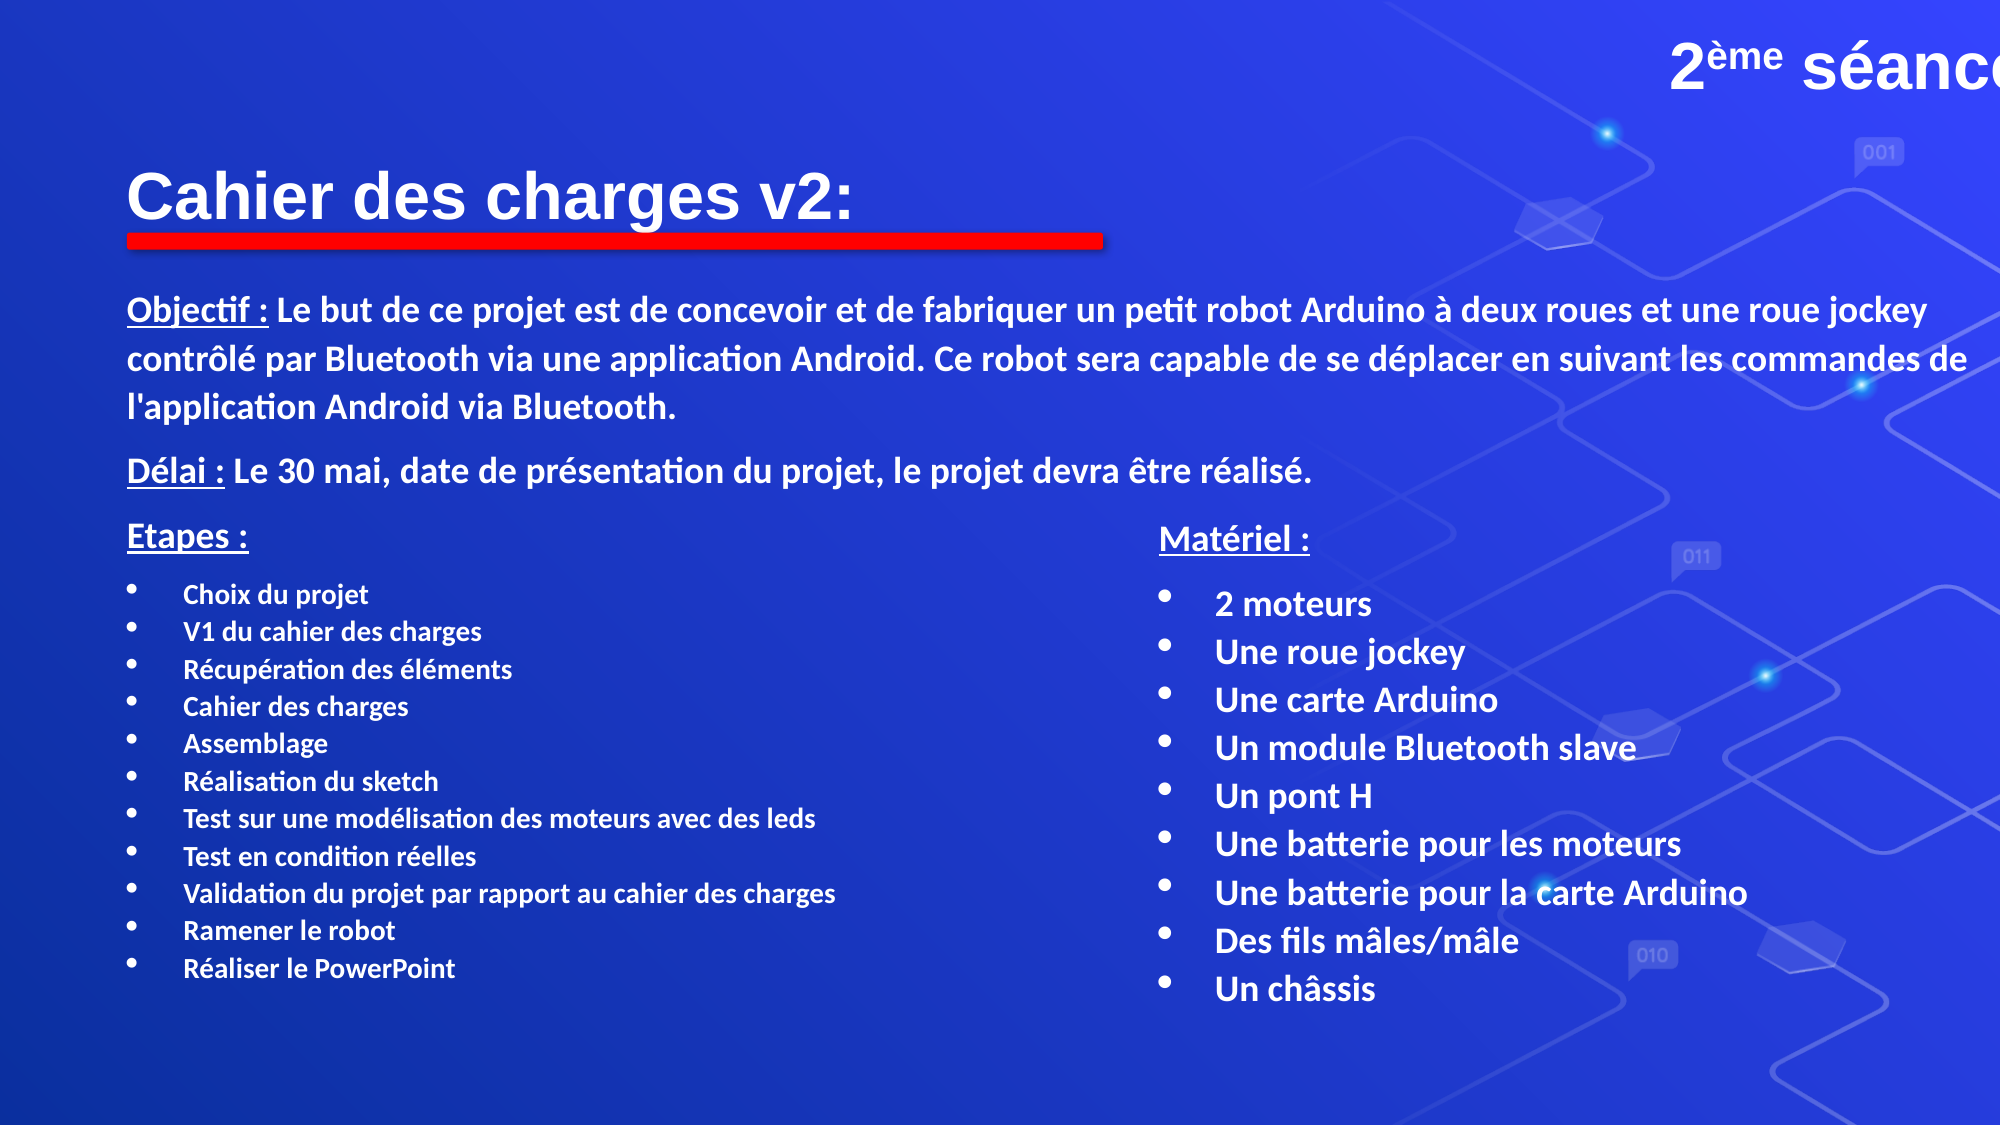

2ème séance
# Cahier des charges v2:

Objectif :	Le but de ce projet est de concevoir et de fabriquer un petit robot Arduino à deux roues et une roue jockey contrôlé par Bluetooth via une application Android. Ce robot sera capable de se déplacer en suivant les commandes de l'application Android via Bluetooth.
Délai : Le 30 mai, date de présentation du projet, le projet devra être réalisé.
Etapes :
Choix du projet
V1 du cahier des charges
Récupération des éléments
Cahier des charges
Assemblage
Réalisation du sketch
Test sur une modélisation des moteurs avec des leds
Test en condition réelles
Validation du projet par rapport au cahier des charges
Ramener le robot
Réaliser le PowerPoint

Matériel :
2 moteurs
Une roue jockey
Une carte Arduino
Un module Bluetooth slave
Un pont H
Une batterie pour les moteurs
Une batterie pour la carte Arduino
Des fils mâles/mâle
Un châssis